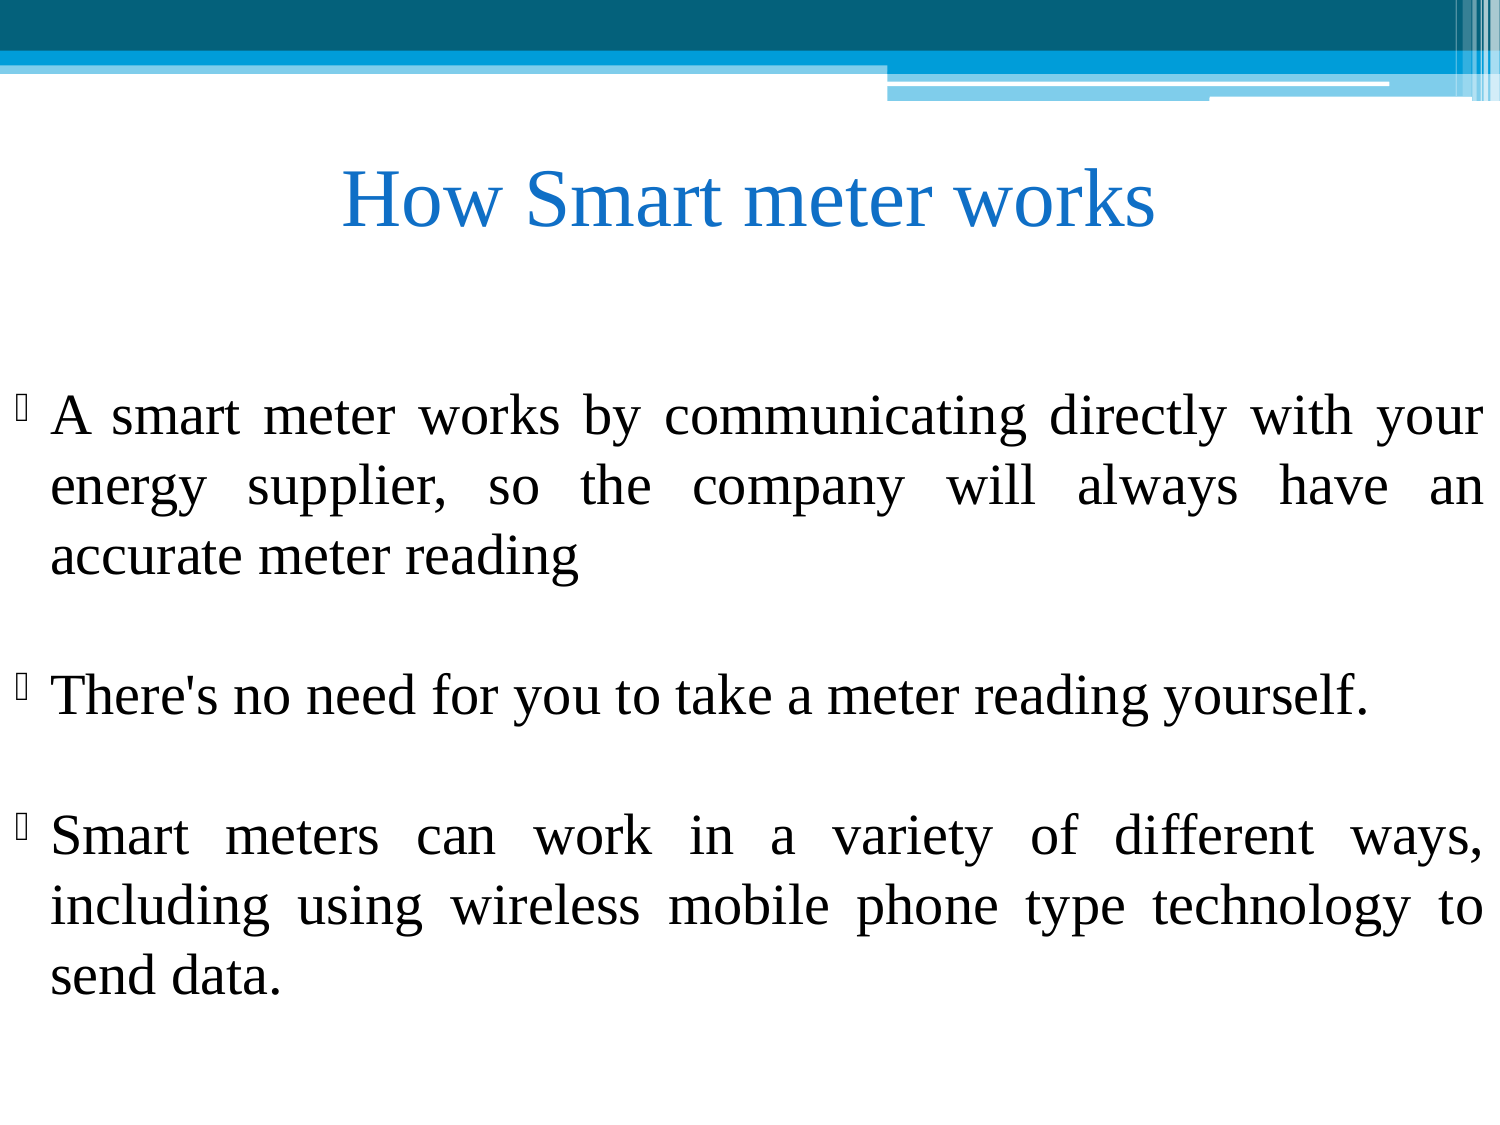

How Smart meter works
A smart meter works by communicating directly with your energy supplier, so the company will always have an accurate meter reading

There's no need for you to take a meter reading yourself.

Smart meters can work in a variety of different ways, including using wireless mobile phone type technology to send data.